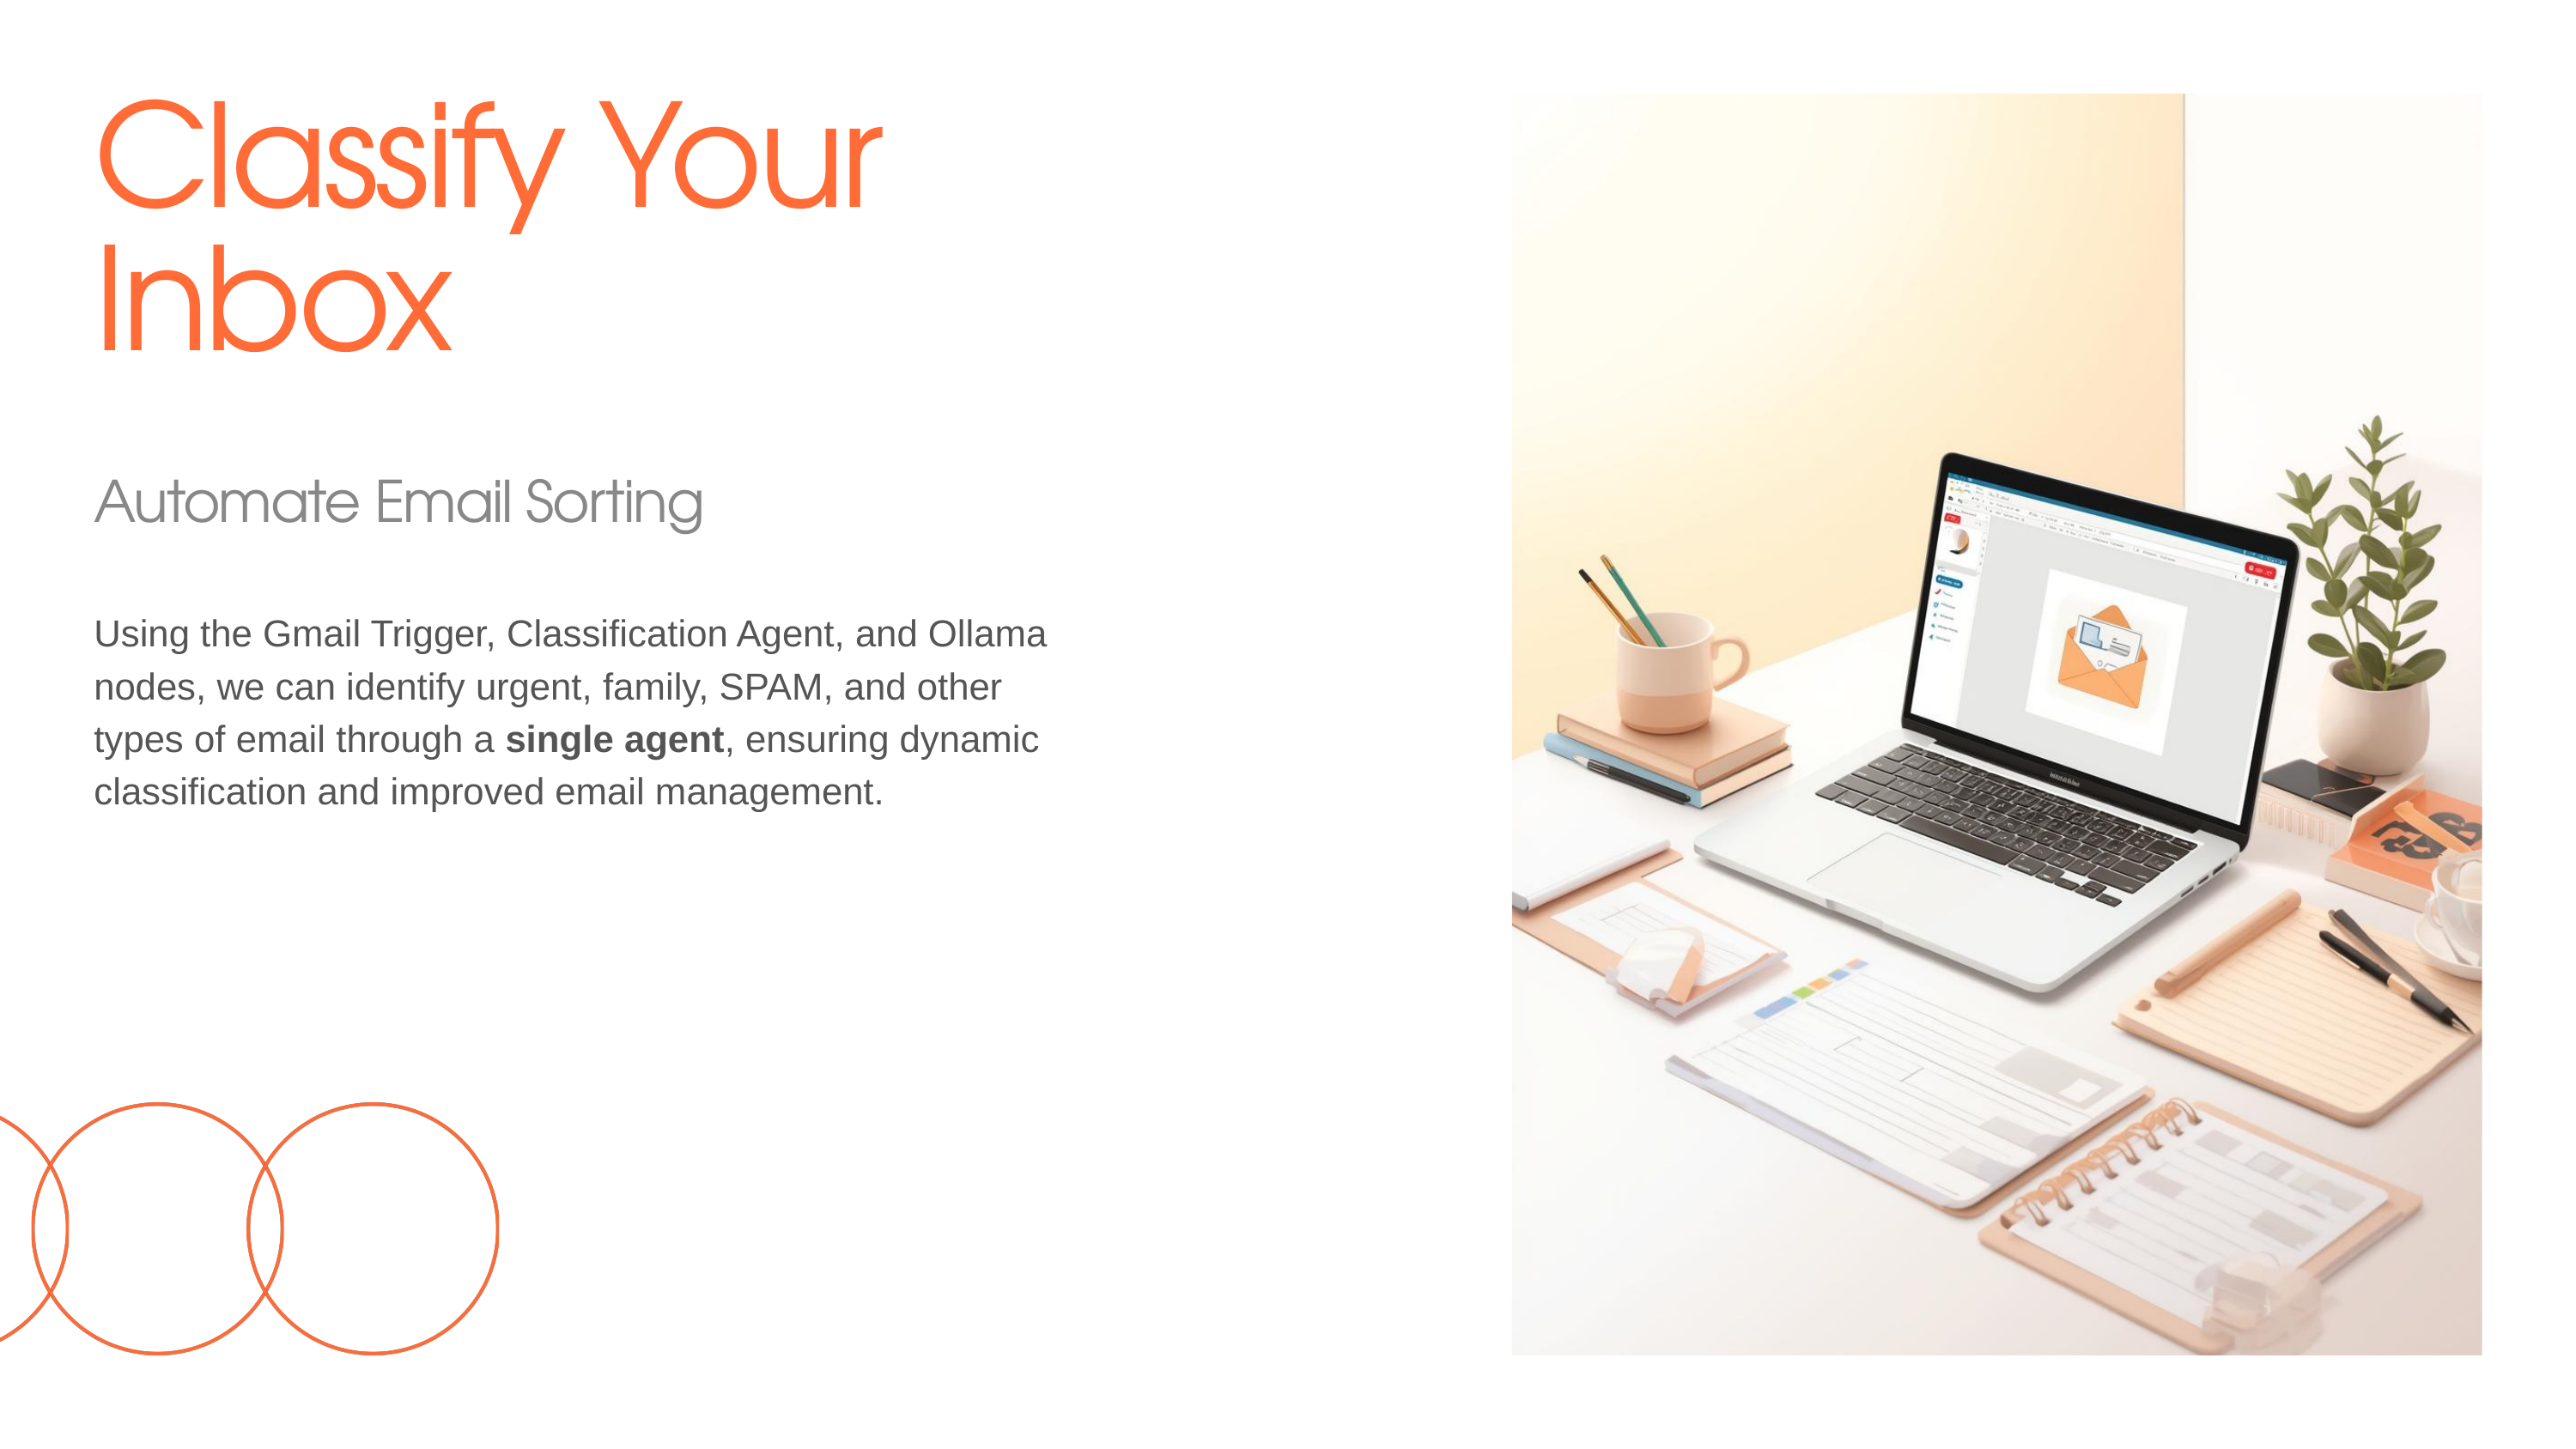

Classify Your Inbox
Automate Email Sorting
Using the Gmail Trigger, Classification Agent, and Ollama nodes, we can identify urgent, family, SPAM, and other types of email through a single agent, ensuring dynamic classification and improved email management.